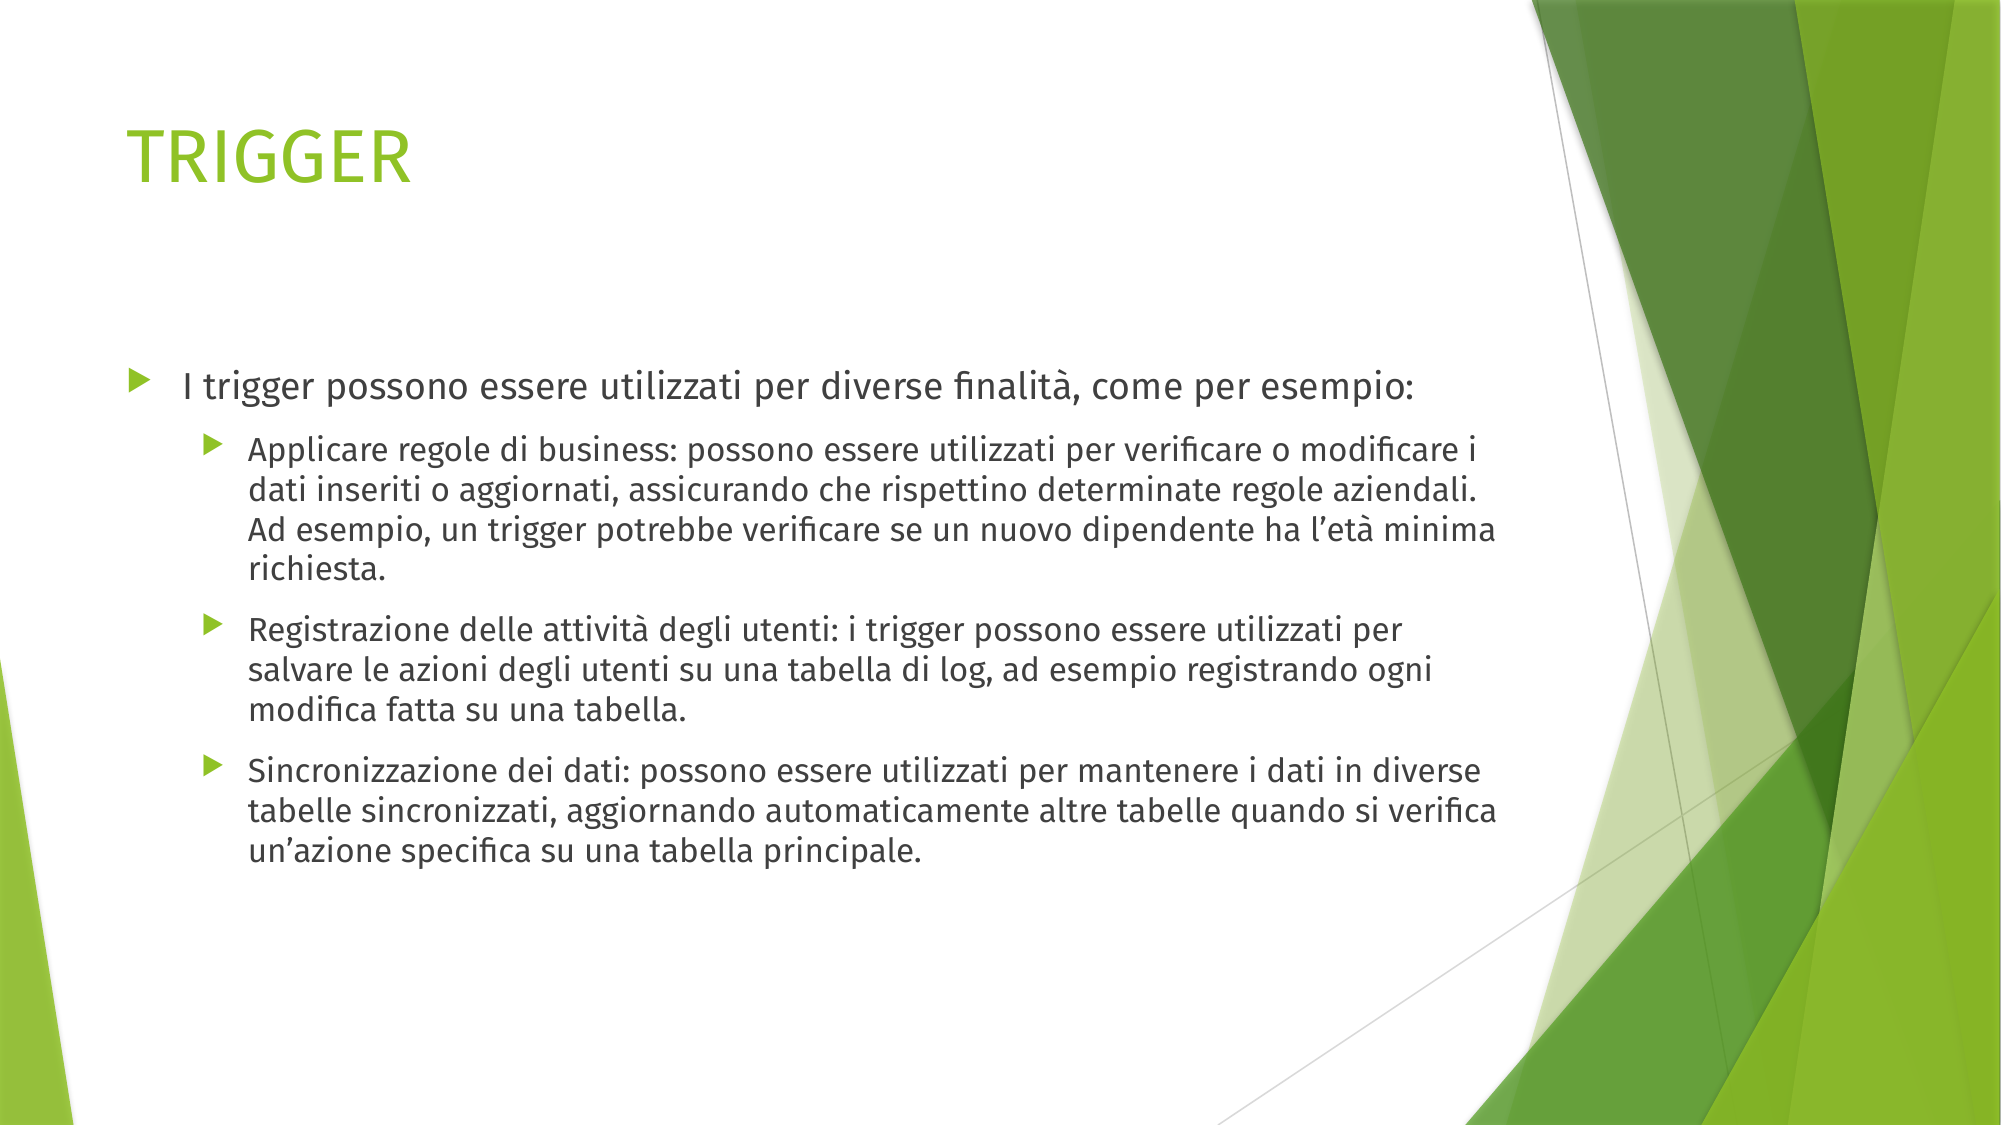

# TRIGGER
I trigger possono essere utilizzati per diverse finalità, come per esempio:
Applicare regole di business: possono essere utilizzati per verificare o modificare i dati inseriti o aggiornati, assicurando che rispettino determinate regole aziendali. Ad esempio, un trigger potrebbe verificare se un nuovo dipendente ha l’età minima richiesta.
Registrazione delle attività degli utenti: i trigger possono essere utilizzati per salvare le azioni degli utenti su una tabella di log, ad esempio registrando ogni modifica fatta su una tabella.
Sincronizzazione dei dati: possono essere utilizzati per mantenere i dati in diverse tabelle sincronizzati, aggiornando automaticamente altre tabelle quando si verifica un’azione specifica su una tabella principale.